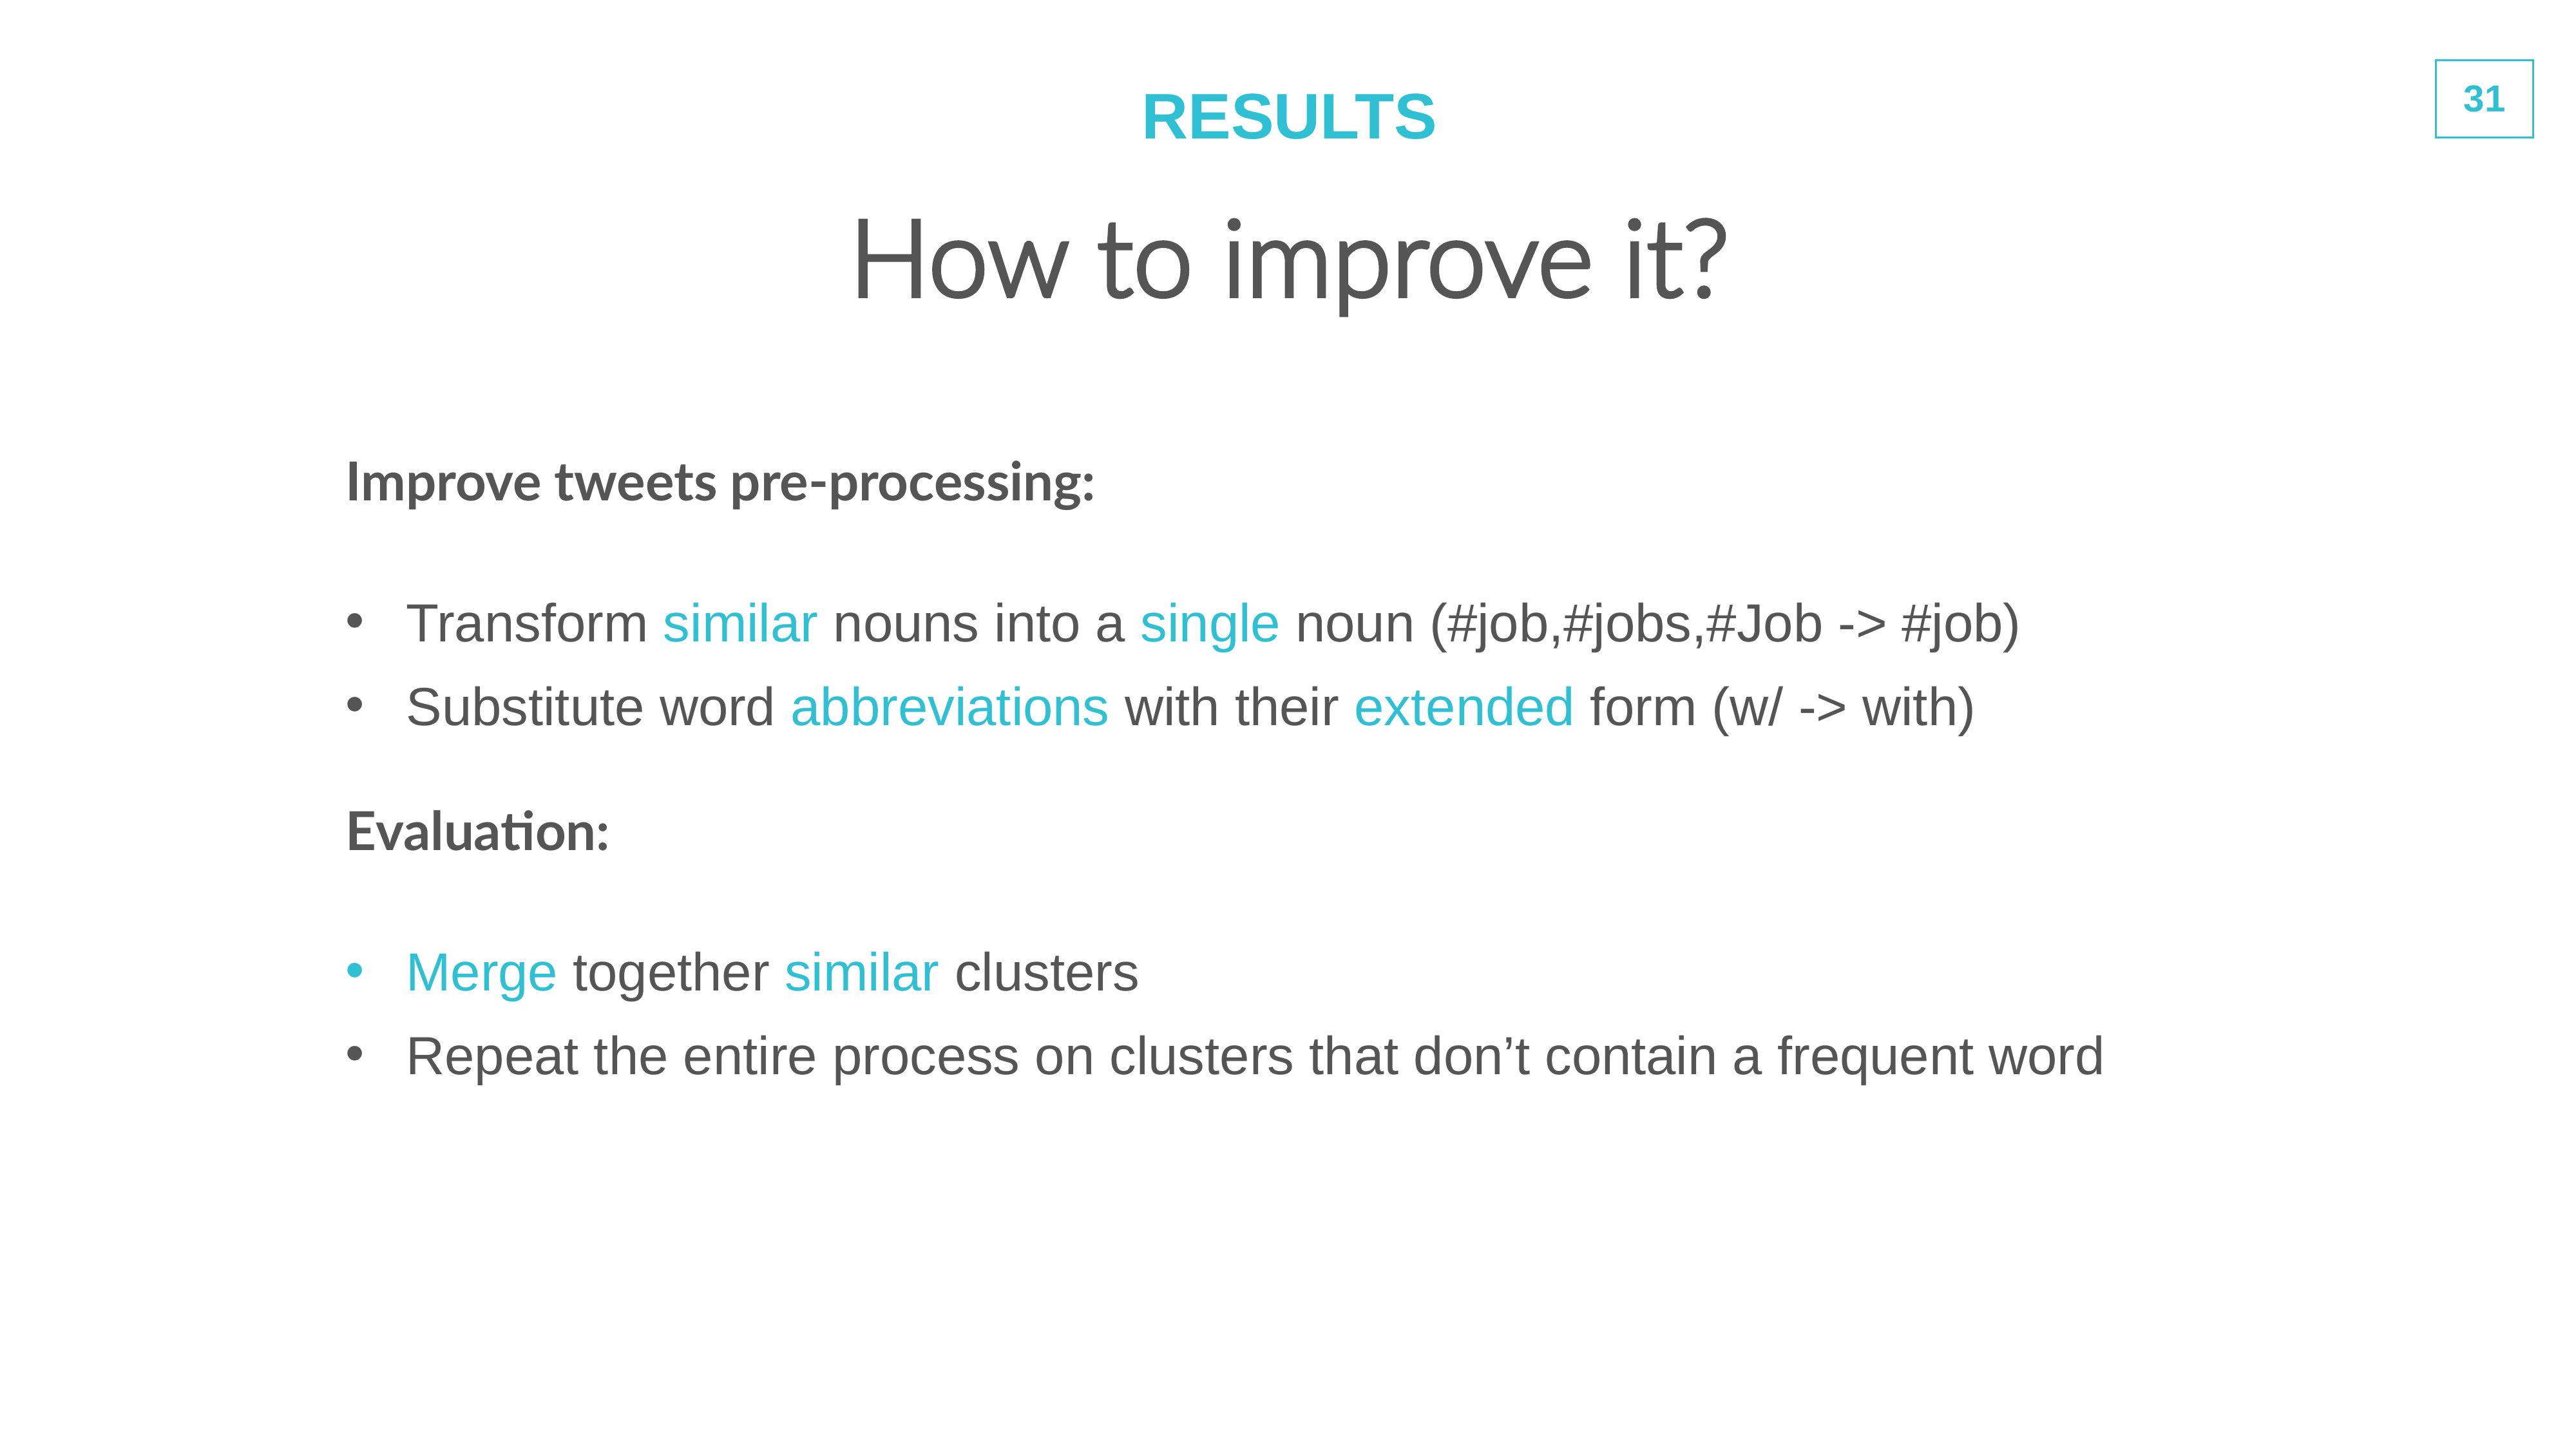

RESULTS
How to improve it?

Improve tweets pre-processing:
Transform similar nouns into a single noun (#job,#jobs,#Job -> #job)
Substitute word abbreviations with their extended form (w/ -> with)
Evaluation:
Merge together similar clusters
Repeat the entire process on clusters that don’t contain a frequent word